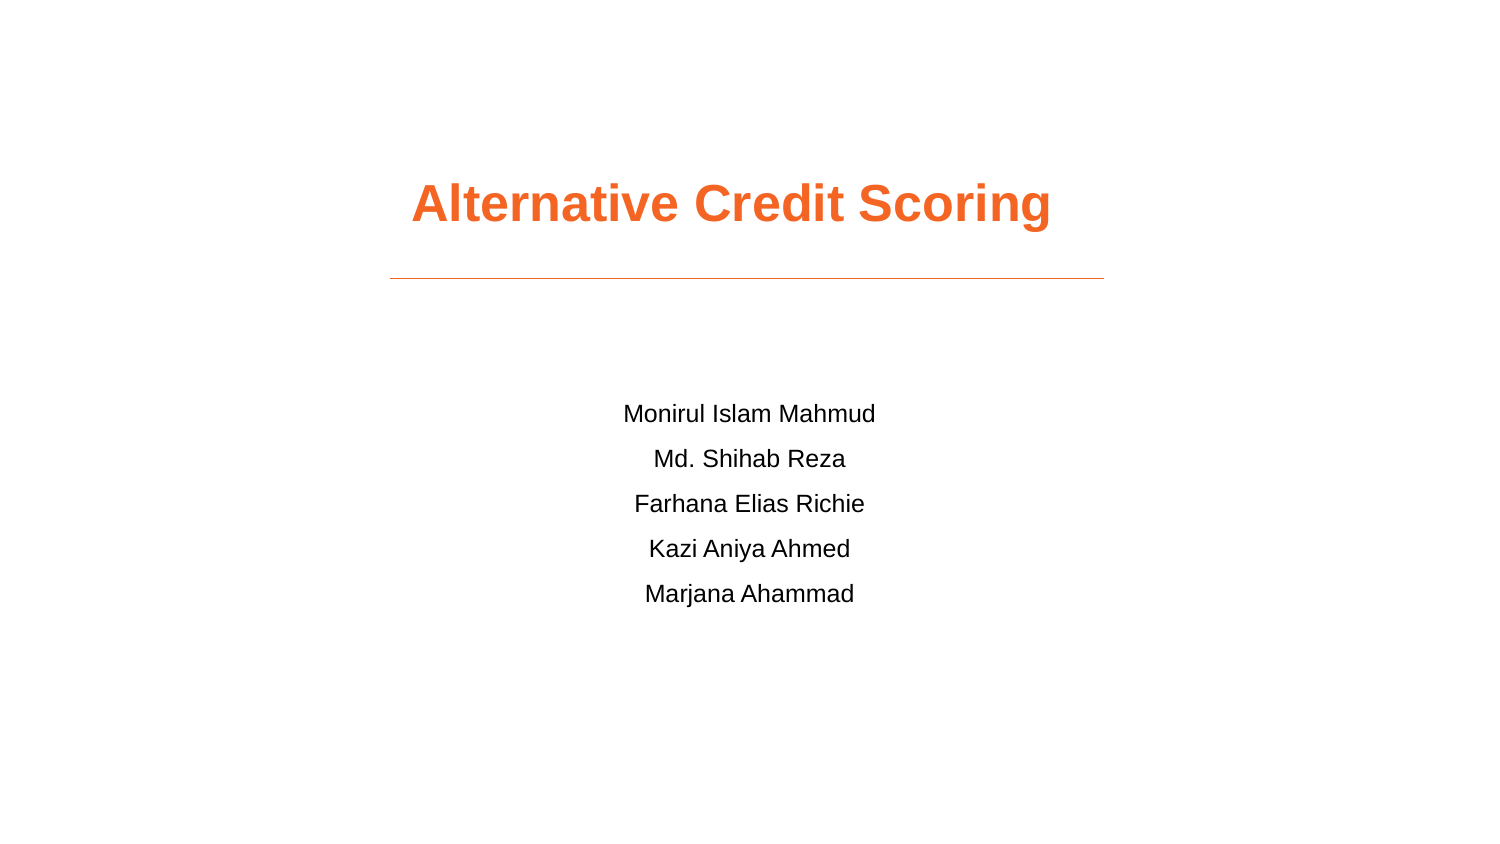

Alternative Credit Scoring
Monirul Islam Mahmud
Md. Shihab Reza
Farhana Elias Richie
Kazi Aniya Ahmed
Marjana Ahammad
Your Name • 09.04.20XX